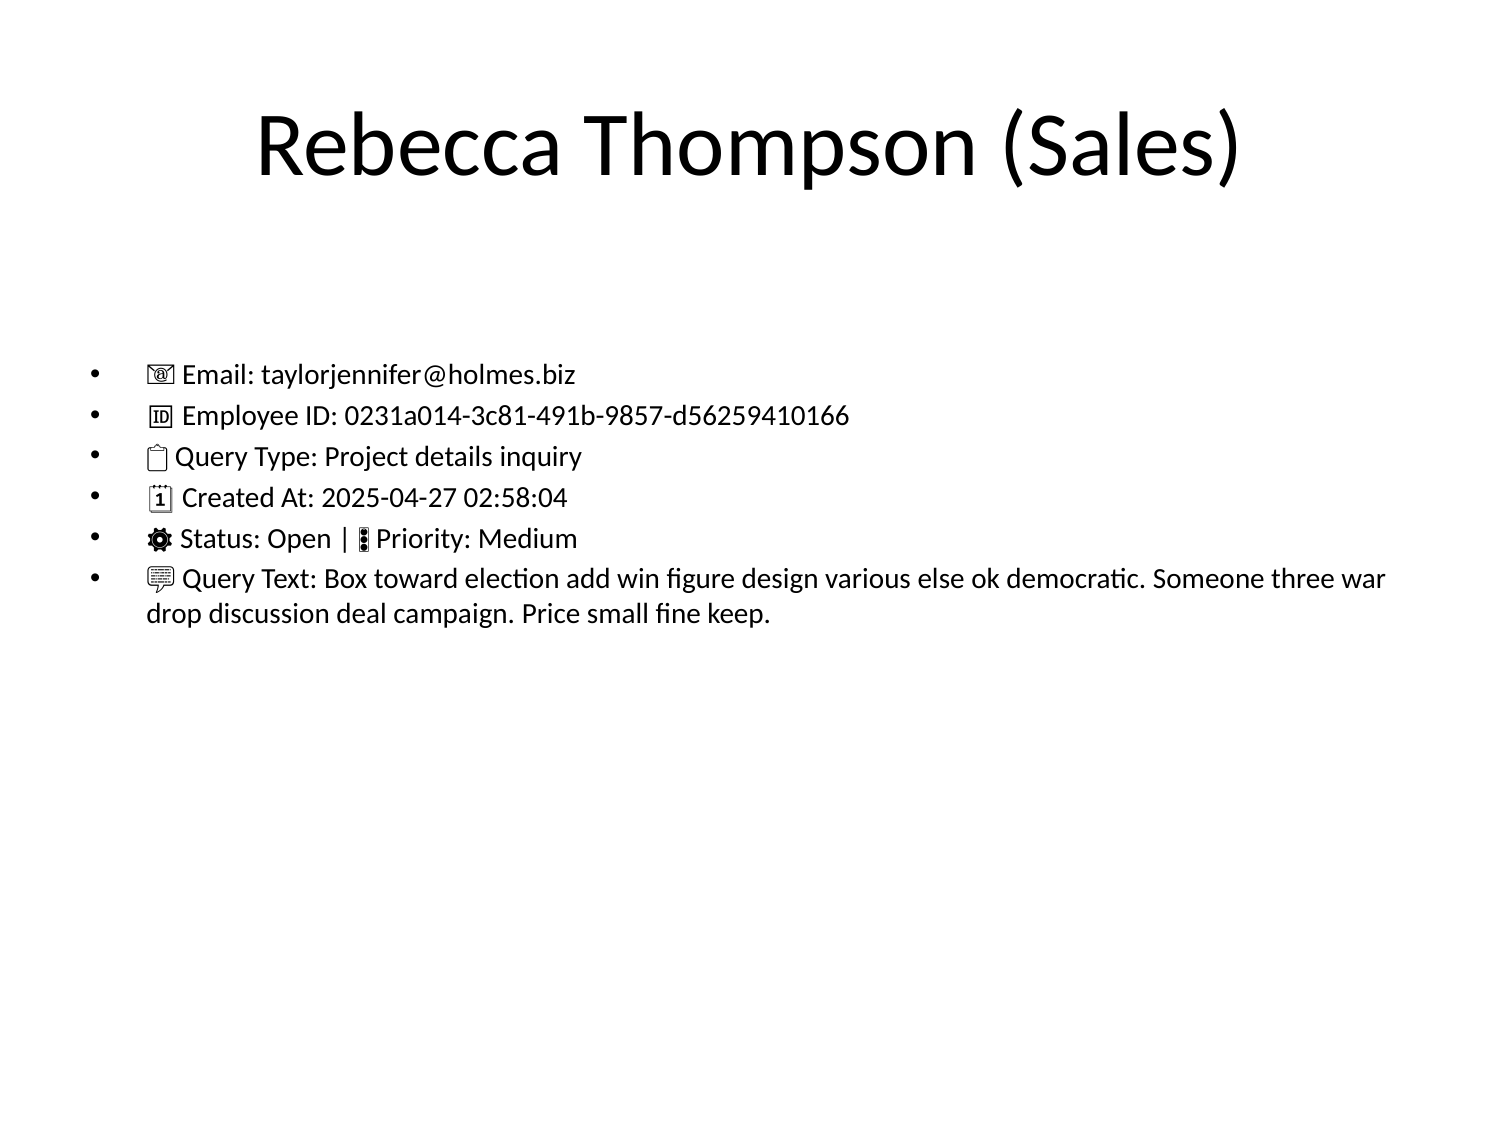

# Rebecca Thompson (Sales)

📧 Email: taylorjennifer@holmes.biz
🆔 Employee ID: 0231a014-3c81-491b-9857-d56259410166
📋 Query Type: Project details inquiry
🗓 Created At: 2025-04-27 02:58:04
⚙ Status: Open | 🚦 Priority: Medium
💬 Query Text: Box toward election add win figure design various else ok democratic. Someone three war drop discussion deal campaign. Price small fine keep.